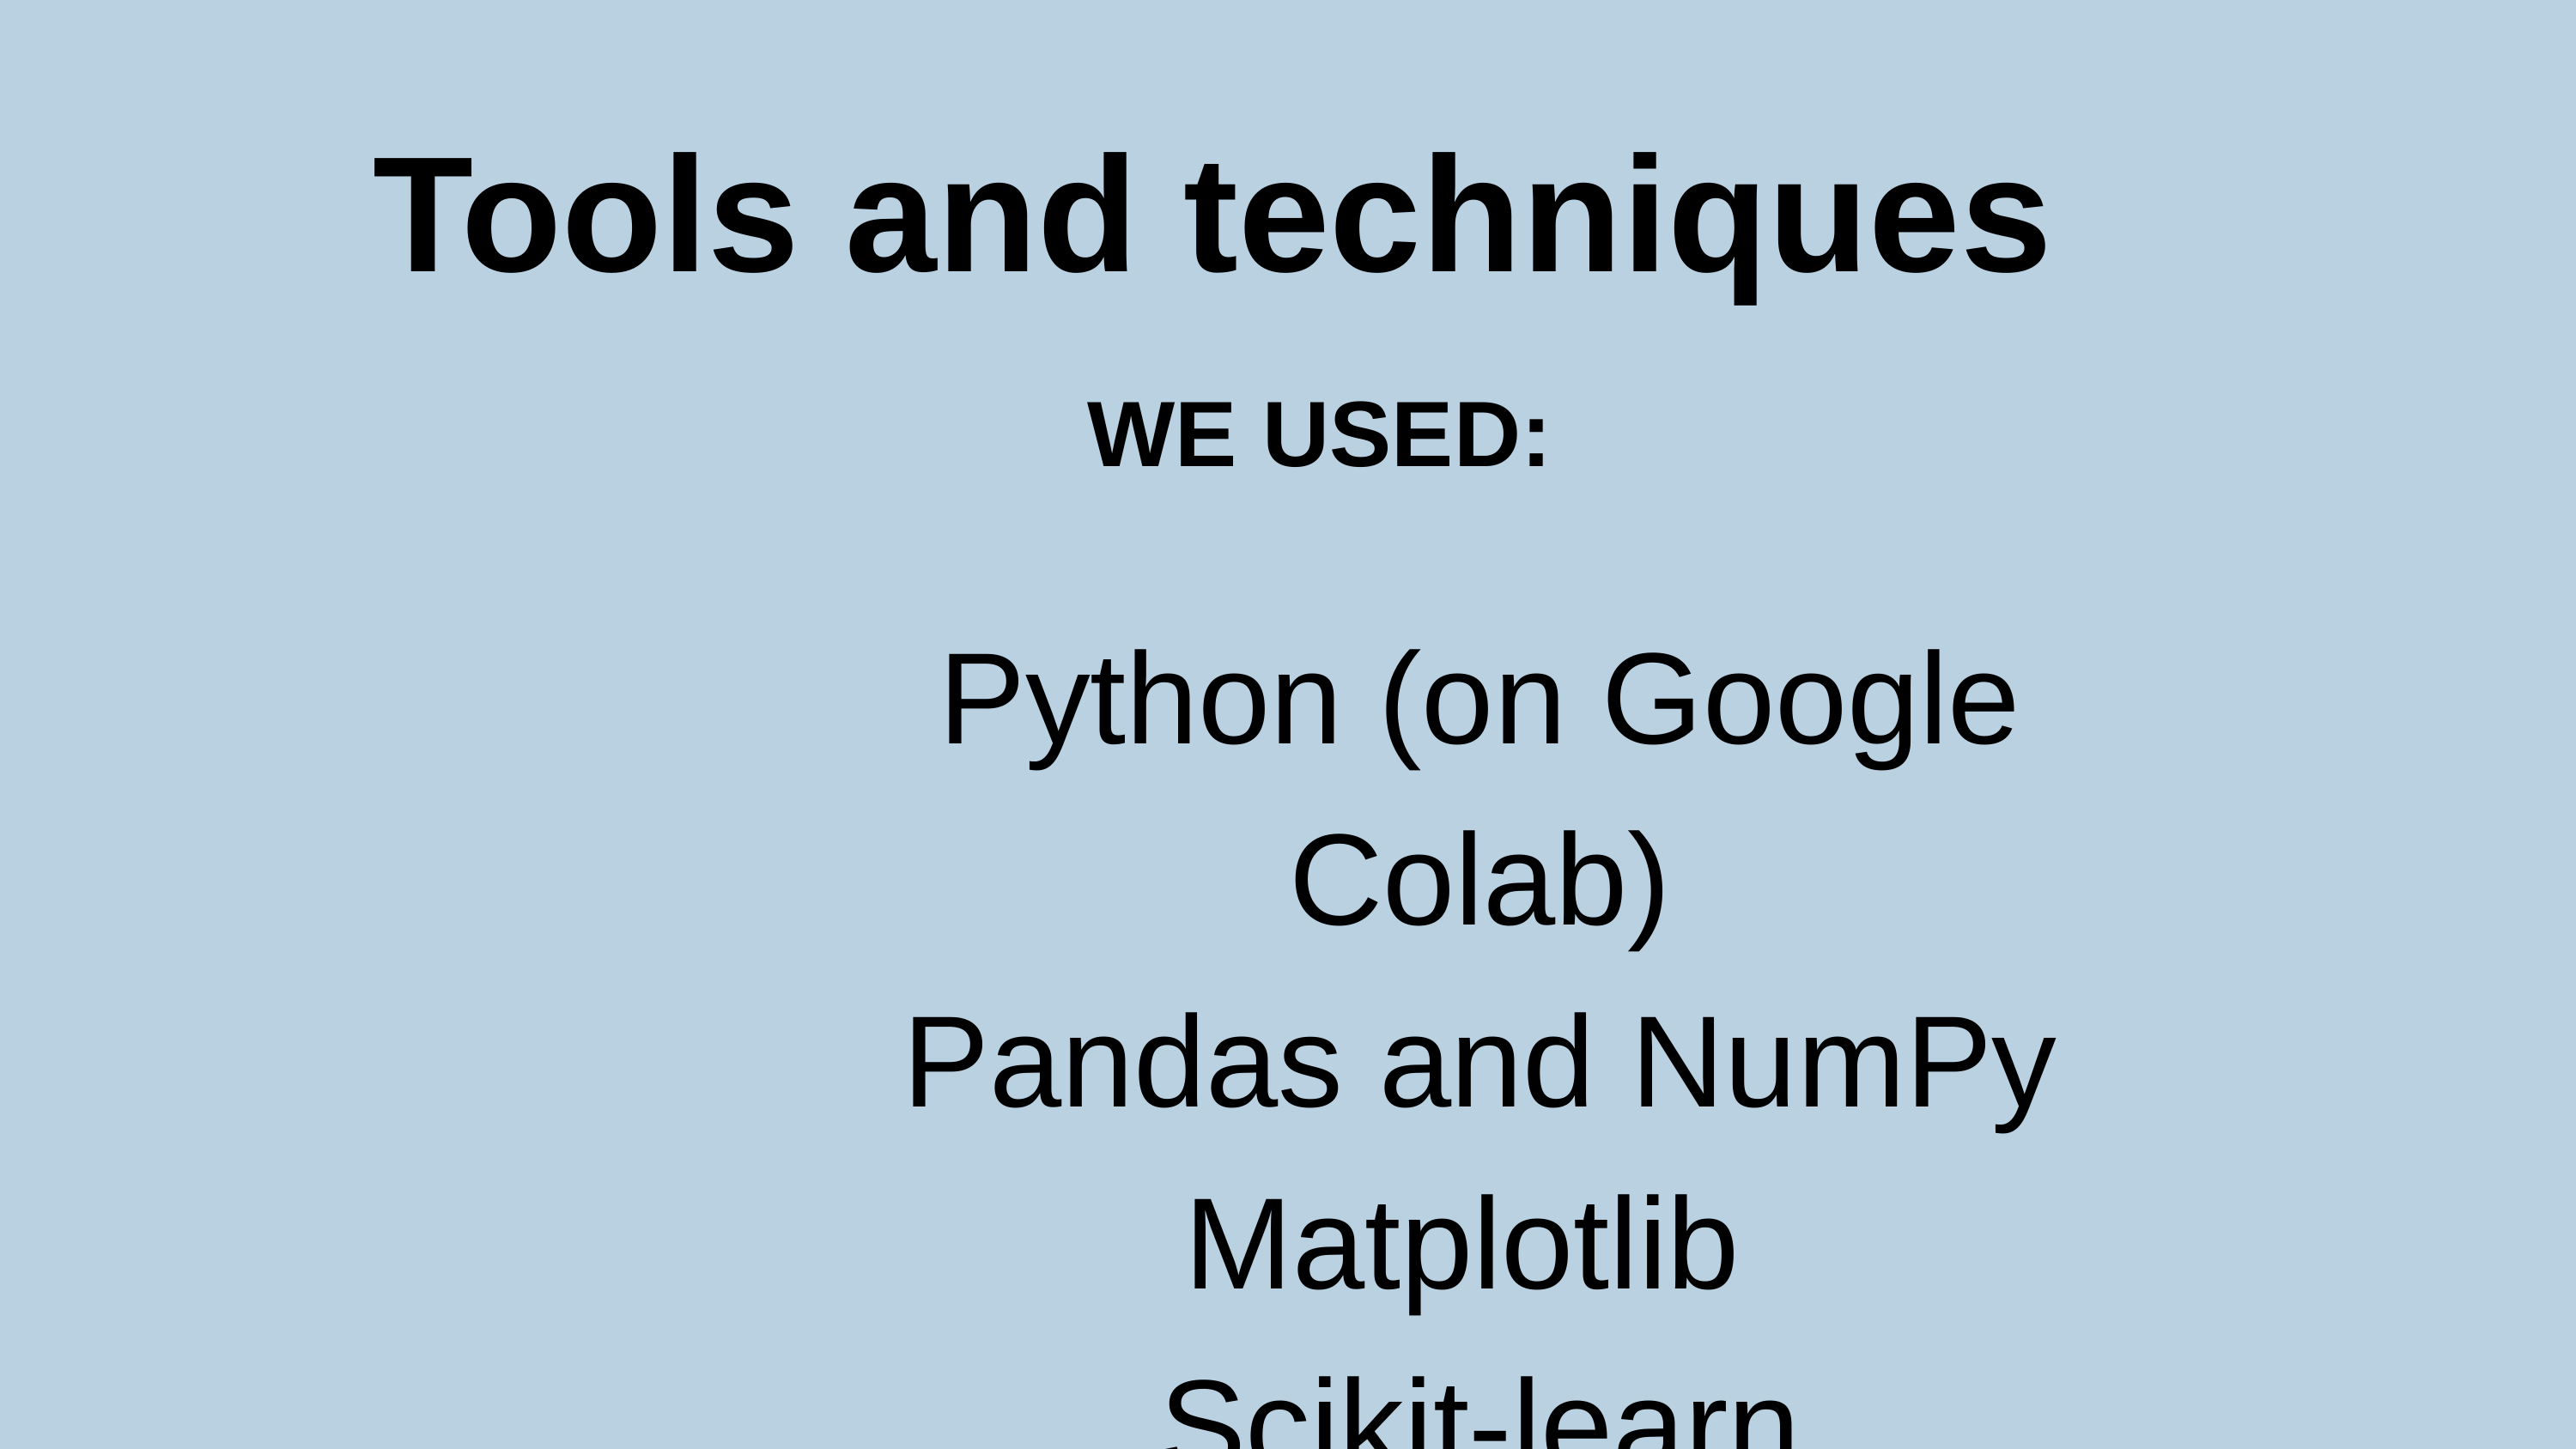

Tools and techniques
WE USED:
Python (on Google Colab)
Pandas and NumPy
Matplotlib
Scikit-learn